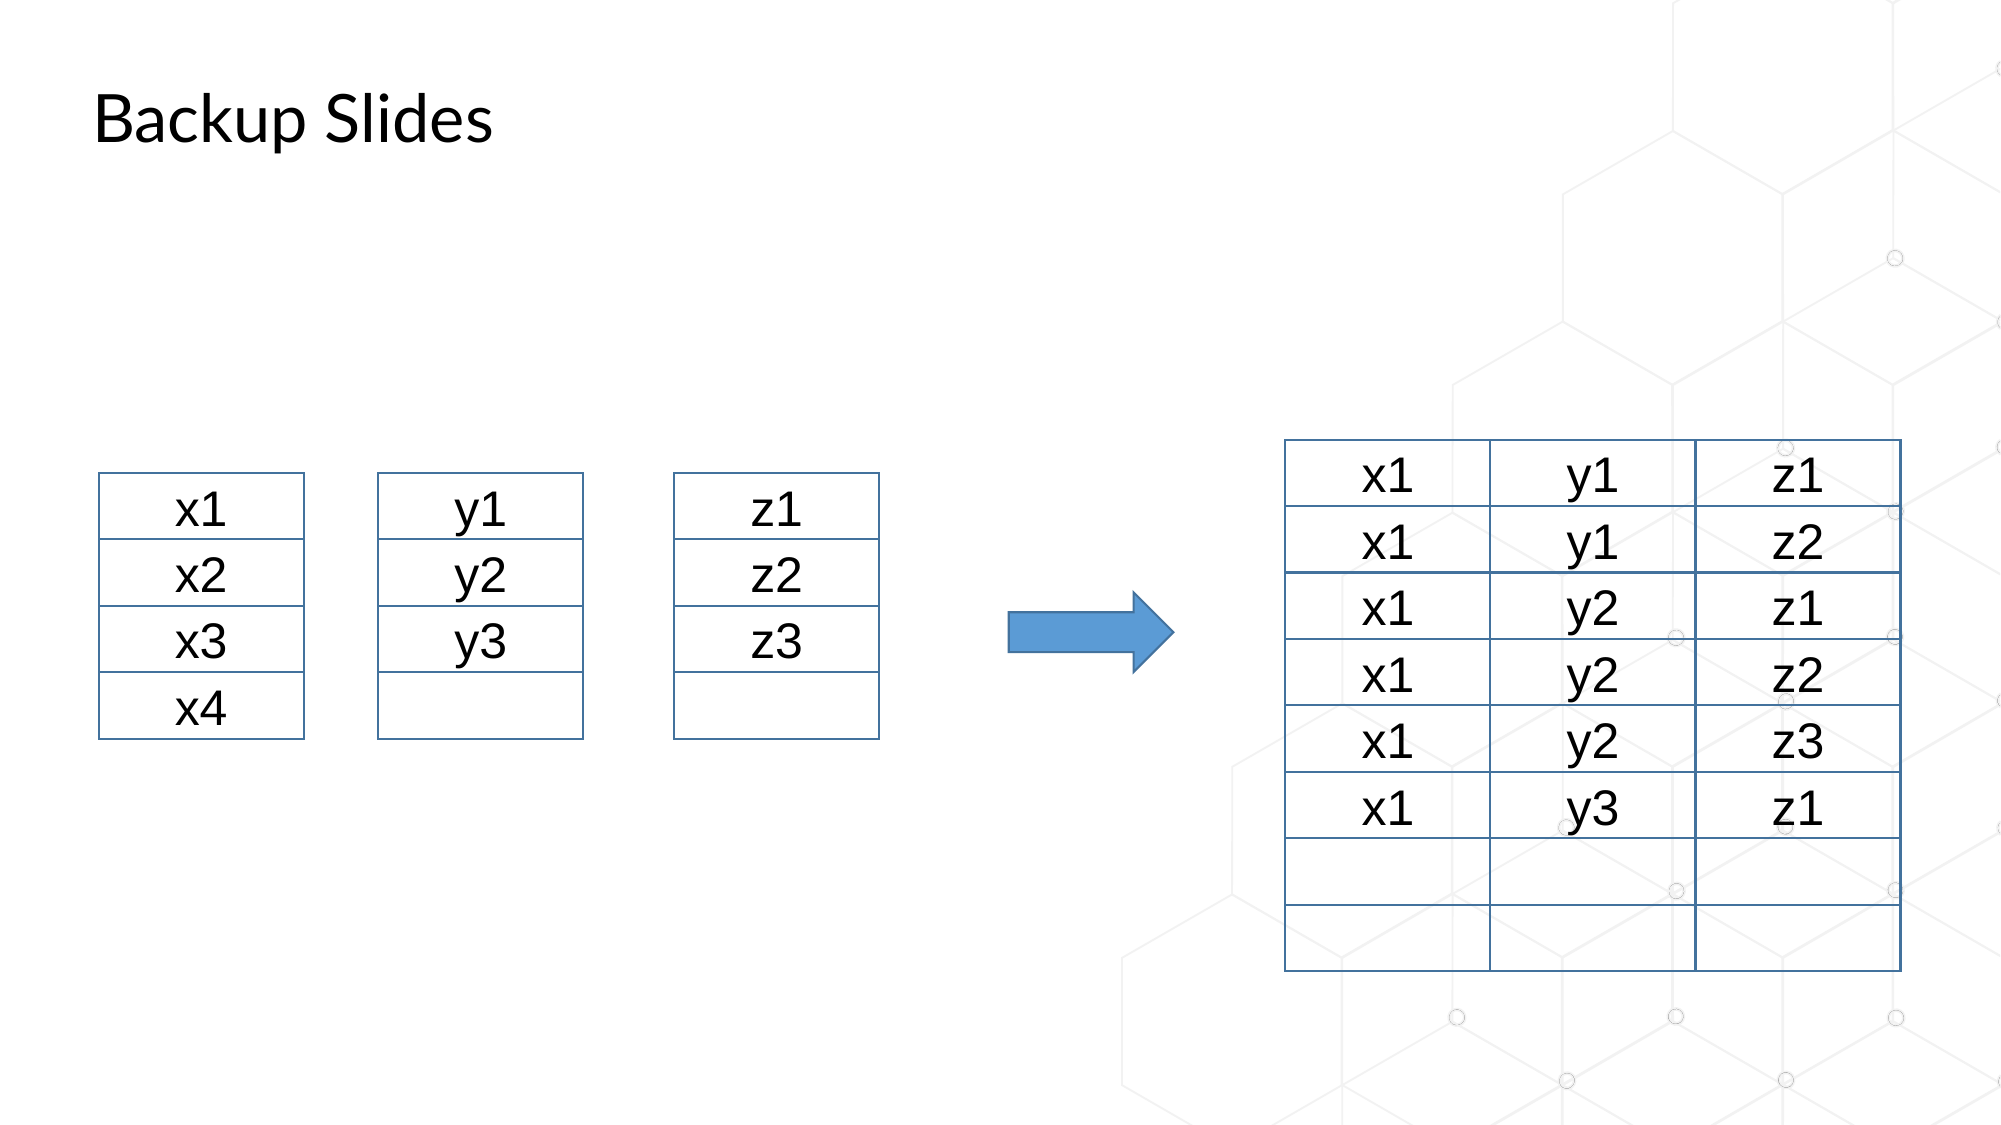

# Backup Slides

x1
y1
z1
x1
y1
z1
x1
y1
z2
x2
y2
z2
x1
y2
z1

x3
y3
z3
x1
y2
z2
x4

x1
y2
z3
x1
y3
z1